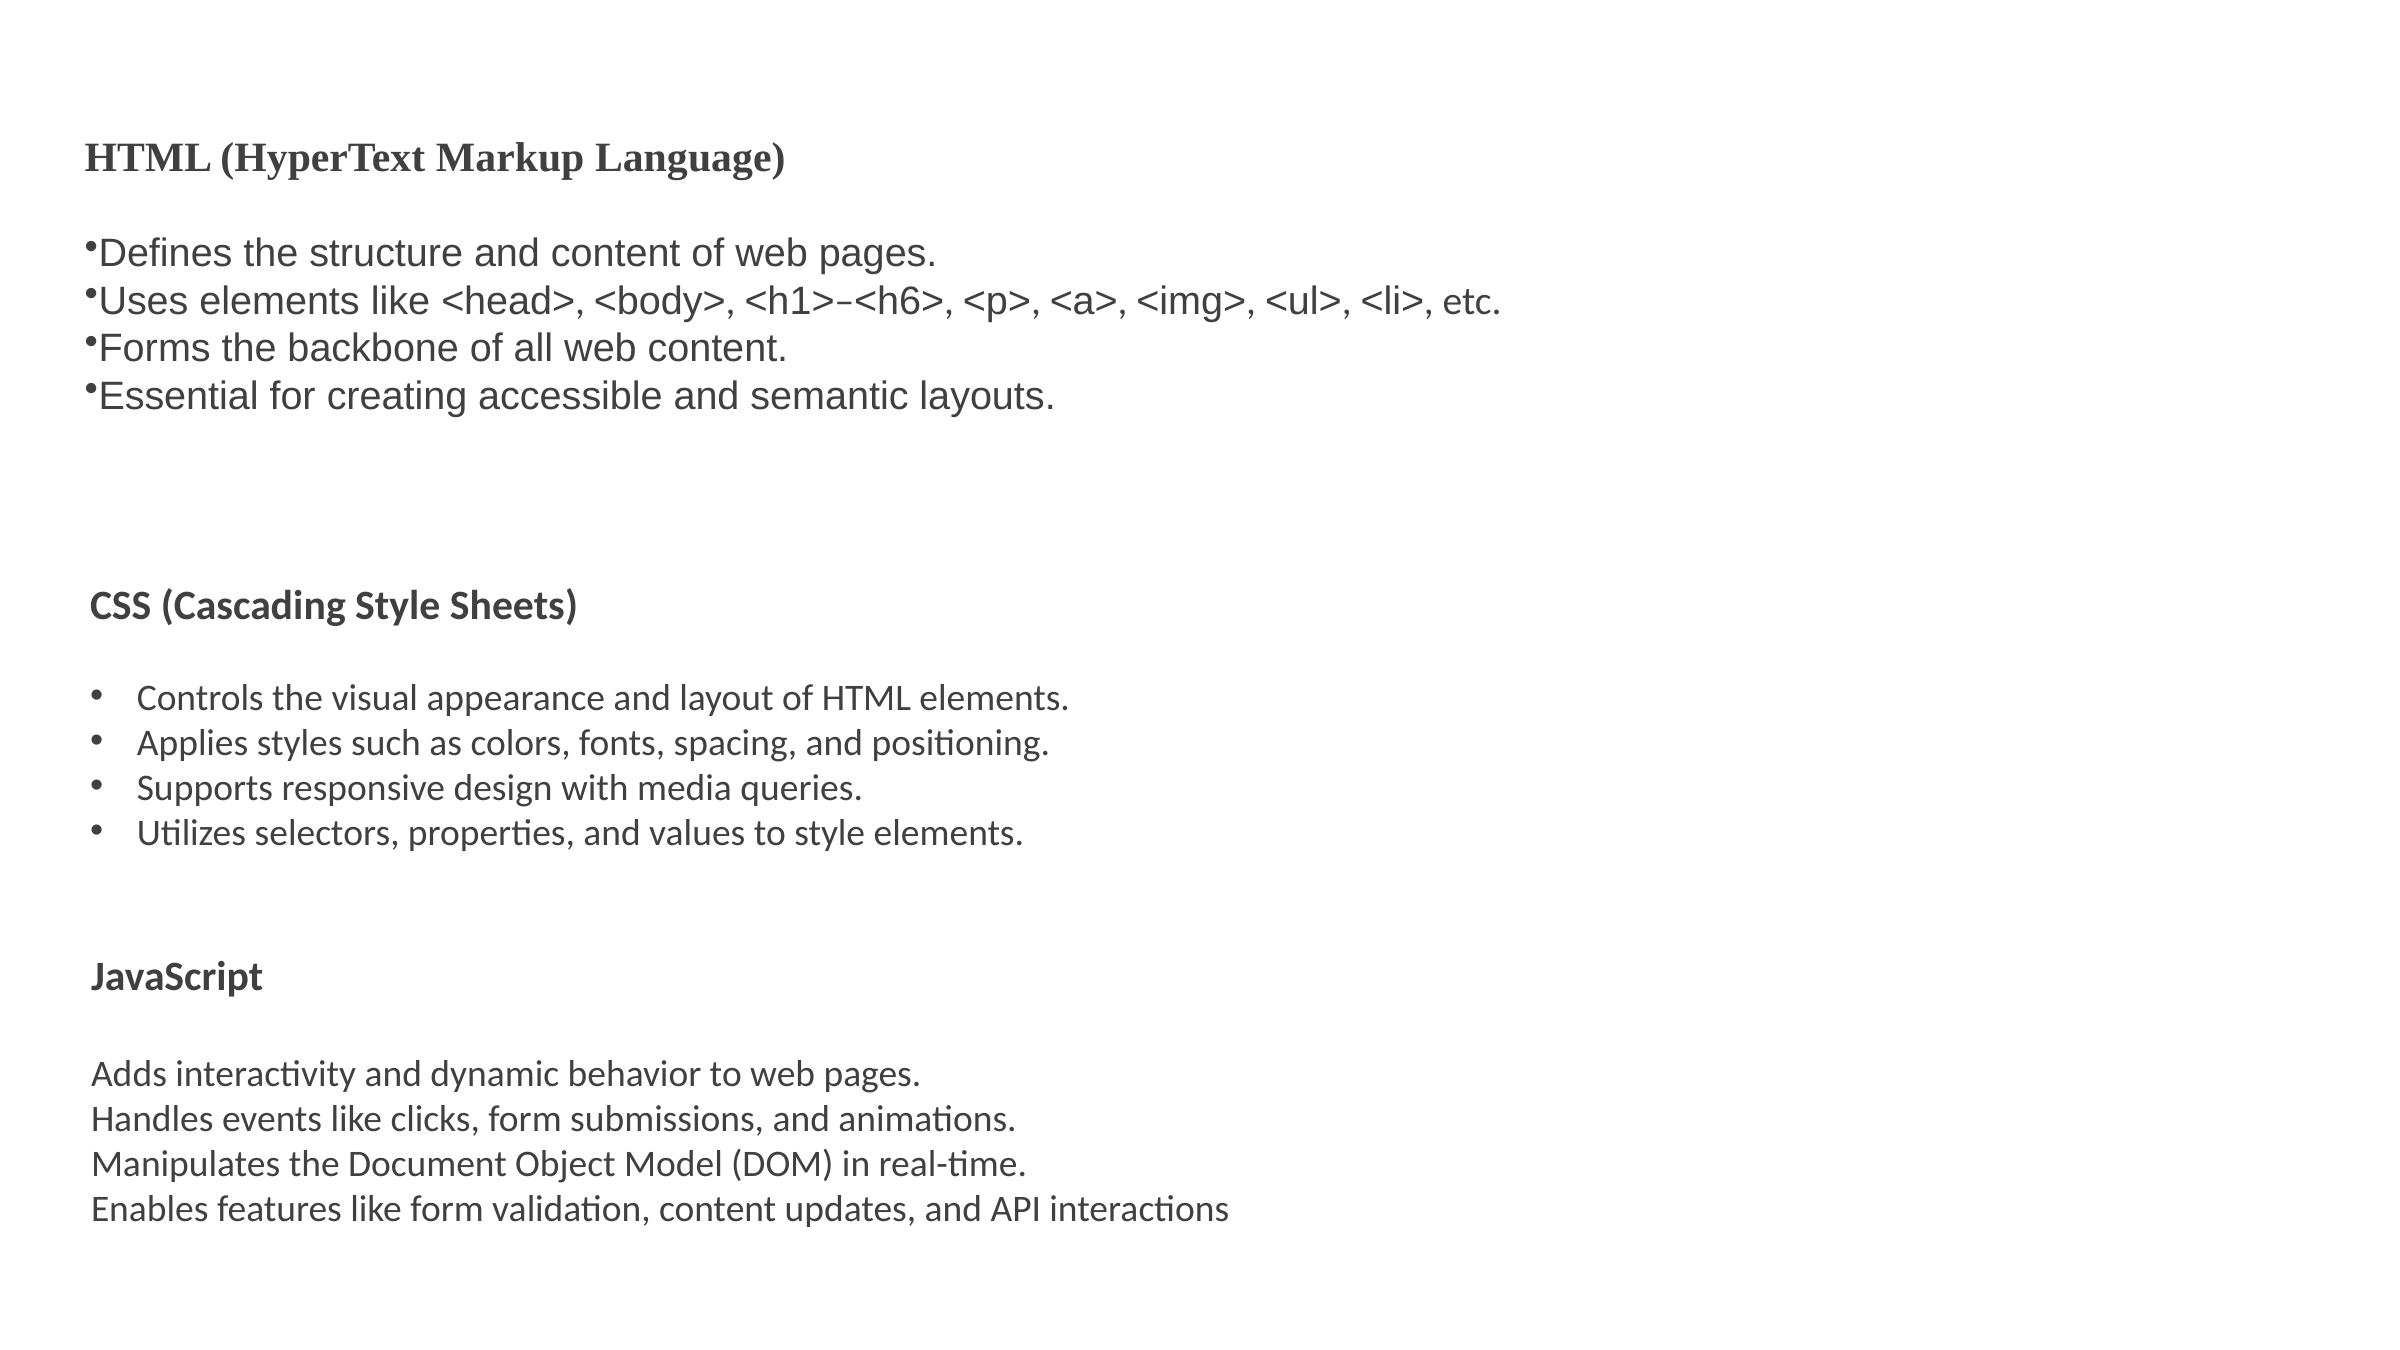

HTML (HyperText Markup Language)

Defines the structure and content of web pages.
Uses elements like <head>, <body>, <h1>–<h6>, <p>, <a>, <img>, <ul>, <li>, etc.
Forms the backbone of all web content.
Essential for creating accessible and semantic layouts.
CSS (Cascading Style Sheets)

Controls the visual appearance and layout of HTML elements.
Applies styles such as colors, fonts, spacing, and positioning.
Supports responsive design with media queries.
Utilizes selectors, properties, and values to style elements.

JavaScript

Adds interactivity and dynamic behavior to web pages.
Handles events like clicks, form submissions, and animations.
Manipulates the Document Object Model (DOM) in real-time.
Enables features like form validation, content updates, and API interactions